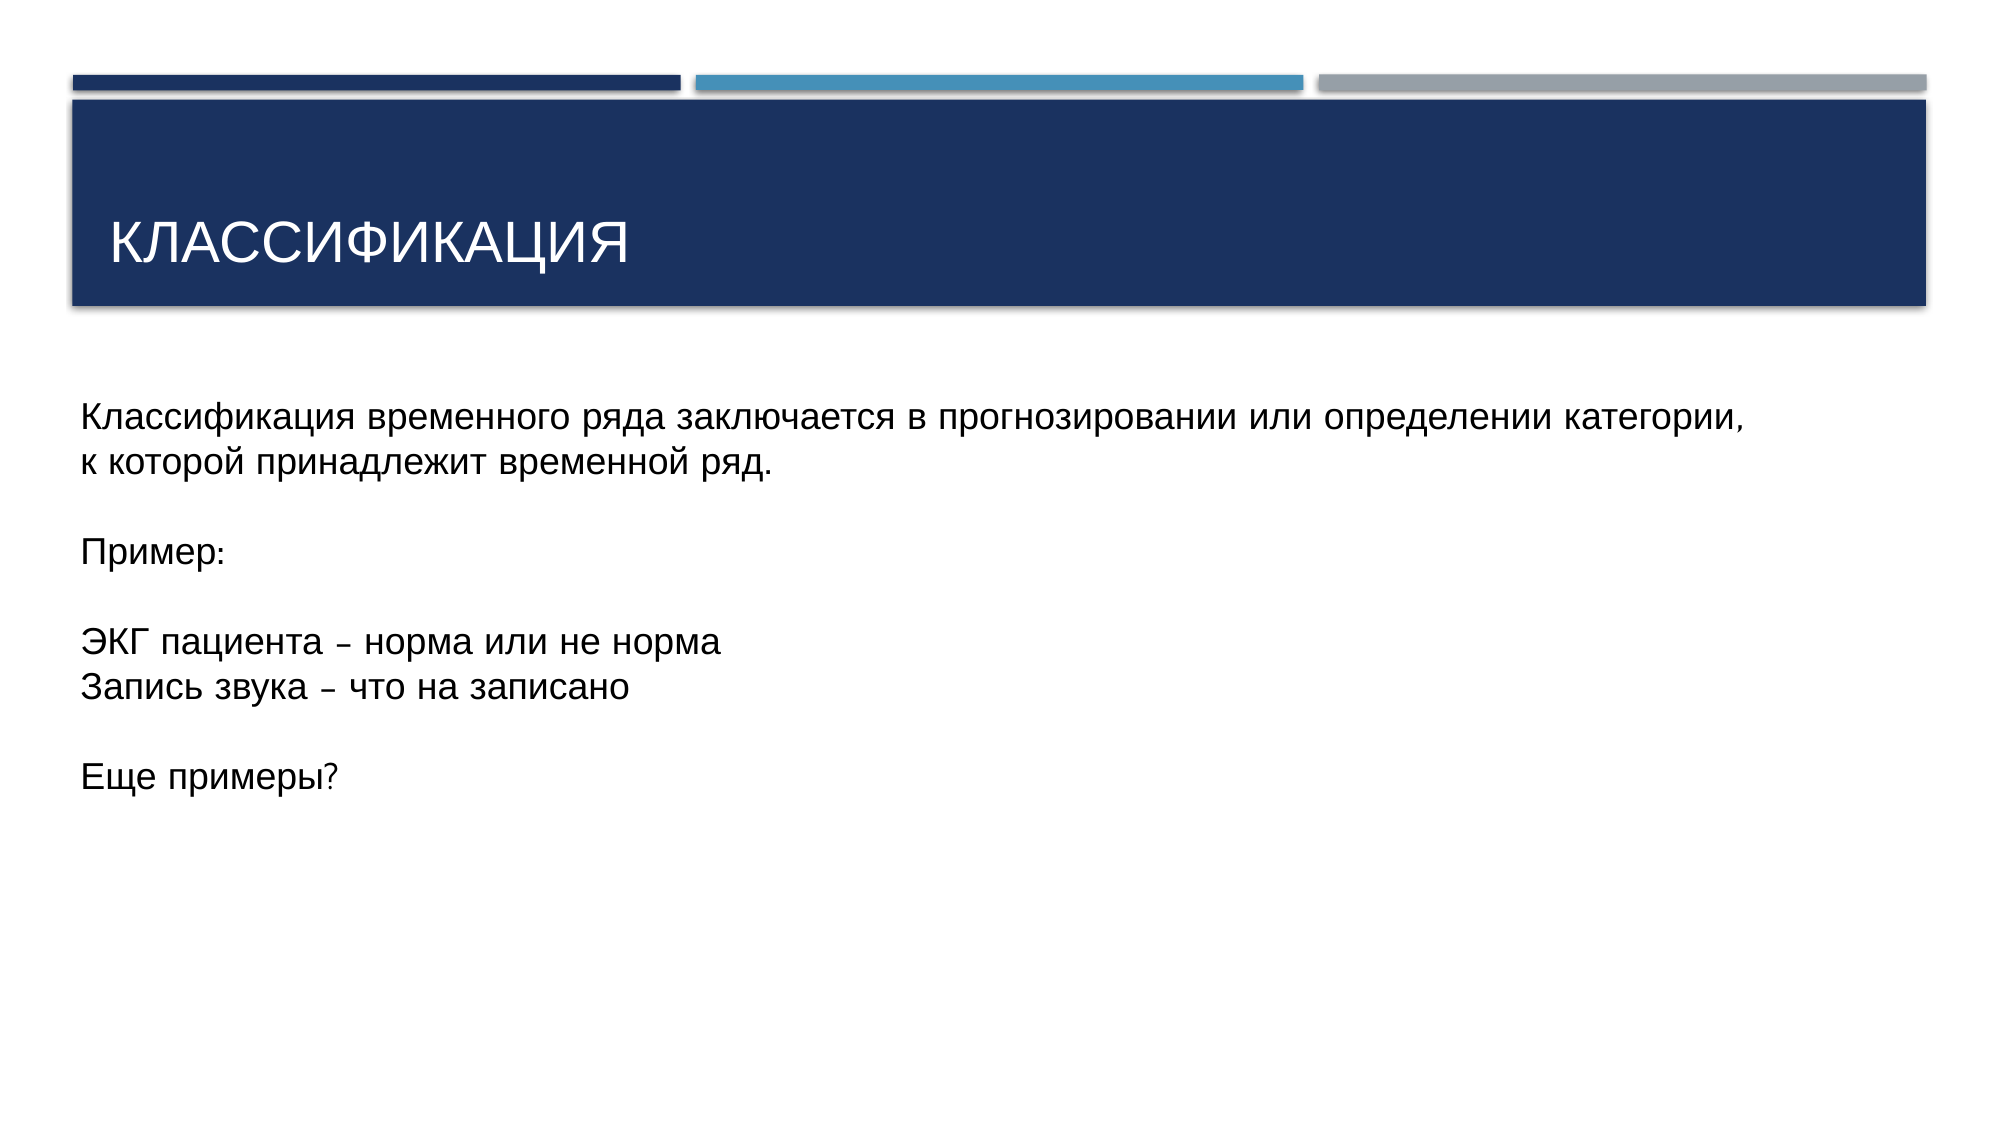

# Классификация
Классификация временного ряда заключается в прогнозировании или определении категории, к которой принадлежит временной ряд.

Пример:

ЭКГ пациента – норма или не норма
Запись звука – что на записано

Еще примеры?